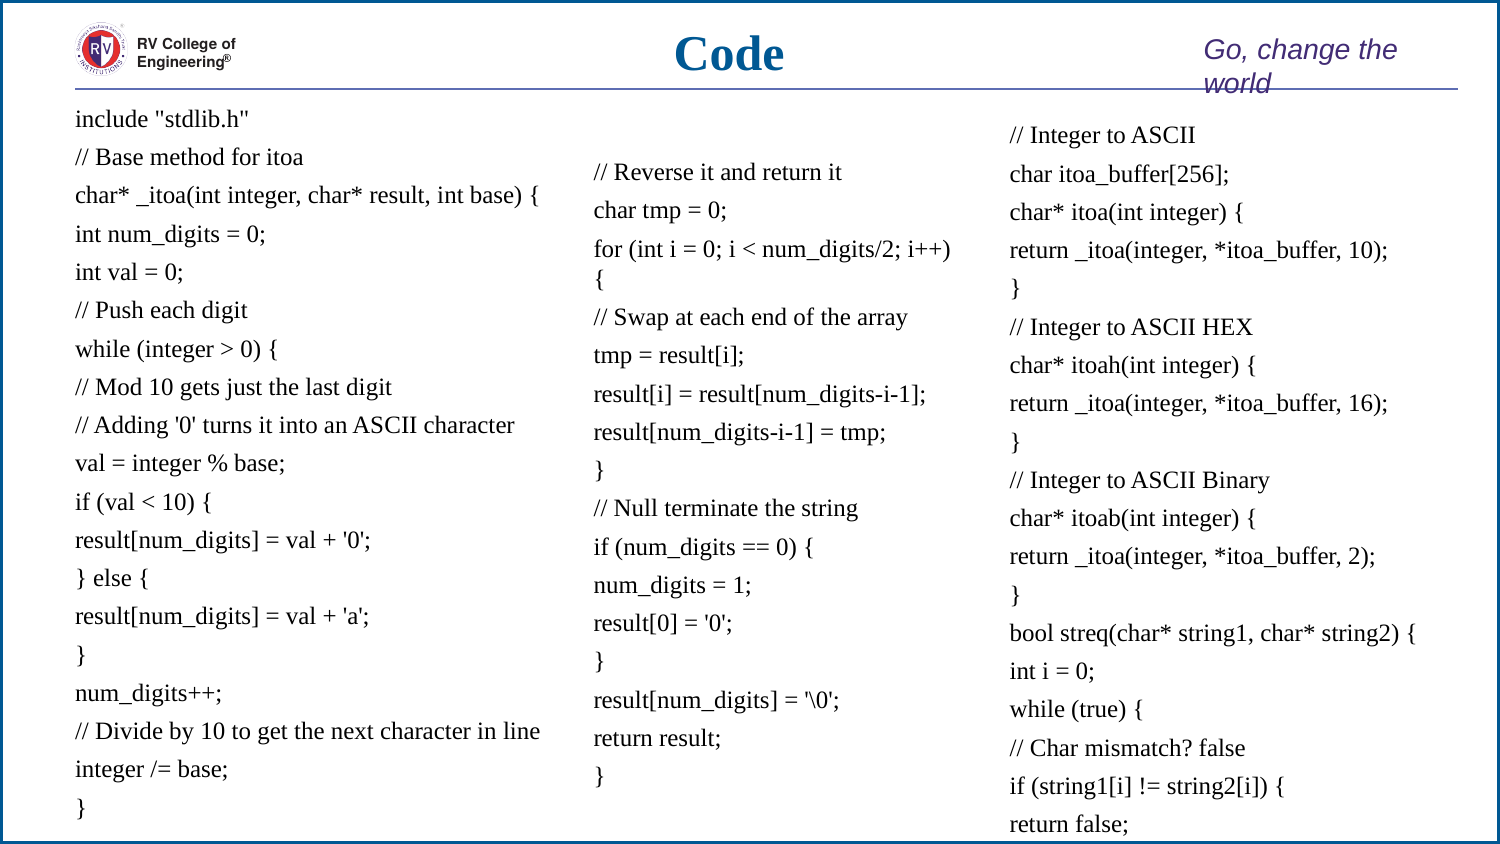

# Code

include "stdlib.h"
// Base method for itoa
char* _itoa(int integer, char* result, int base) {
int num_digits = 0;
int val = 0;
// Push each digit
while (integer > 0) {
// Mod 10 gets just the last digit
// Adding '0' turns it into an ASCII character
val = integer % base;
if (val < 10) {
result[num_digits] = val + '0';
} else {
result[num_digits] = val + 'a';
}
num_digits++;
// Divide by 10 to get the next character in line
integer /= base;
}

// Reverse it and return it
char tmp = 0;
for (int i = 0; i < num_digits/2; i++) {
// Swap at each end of the array
tmp = result[i];
result[i] = result[num_digits-i-1];
result[num_digits-i-1] = tmp;
}
// Null terminate the string
if (num_digits == 0) {
num_digits = 1;
result[0] = '0';
}
result[num_digits] = '\0';
return result;
}

// Integer to ASCII
char itoa_buffer[256];
char* itoa(int integer) {
return _itoa(integer, *itoa_buffer, 10);
}
// Integer to ASCII HEX
char* itoah(int integer) {
return _itoa(integer, *itoa_buffer, 16);
}
// Integer to ASCII Binary
char* itoab(int integer) {
return _itoa(integer, *itoa_buffer, 2);
}
bool streq(char* string1, char* string2) {
int i = 0;
while (true) {
// Char mismatch? false
if (string1[i] != string2[i]) {
return false;